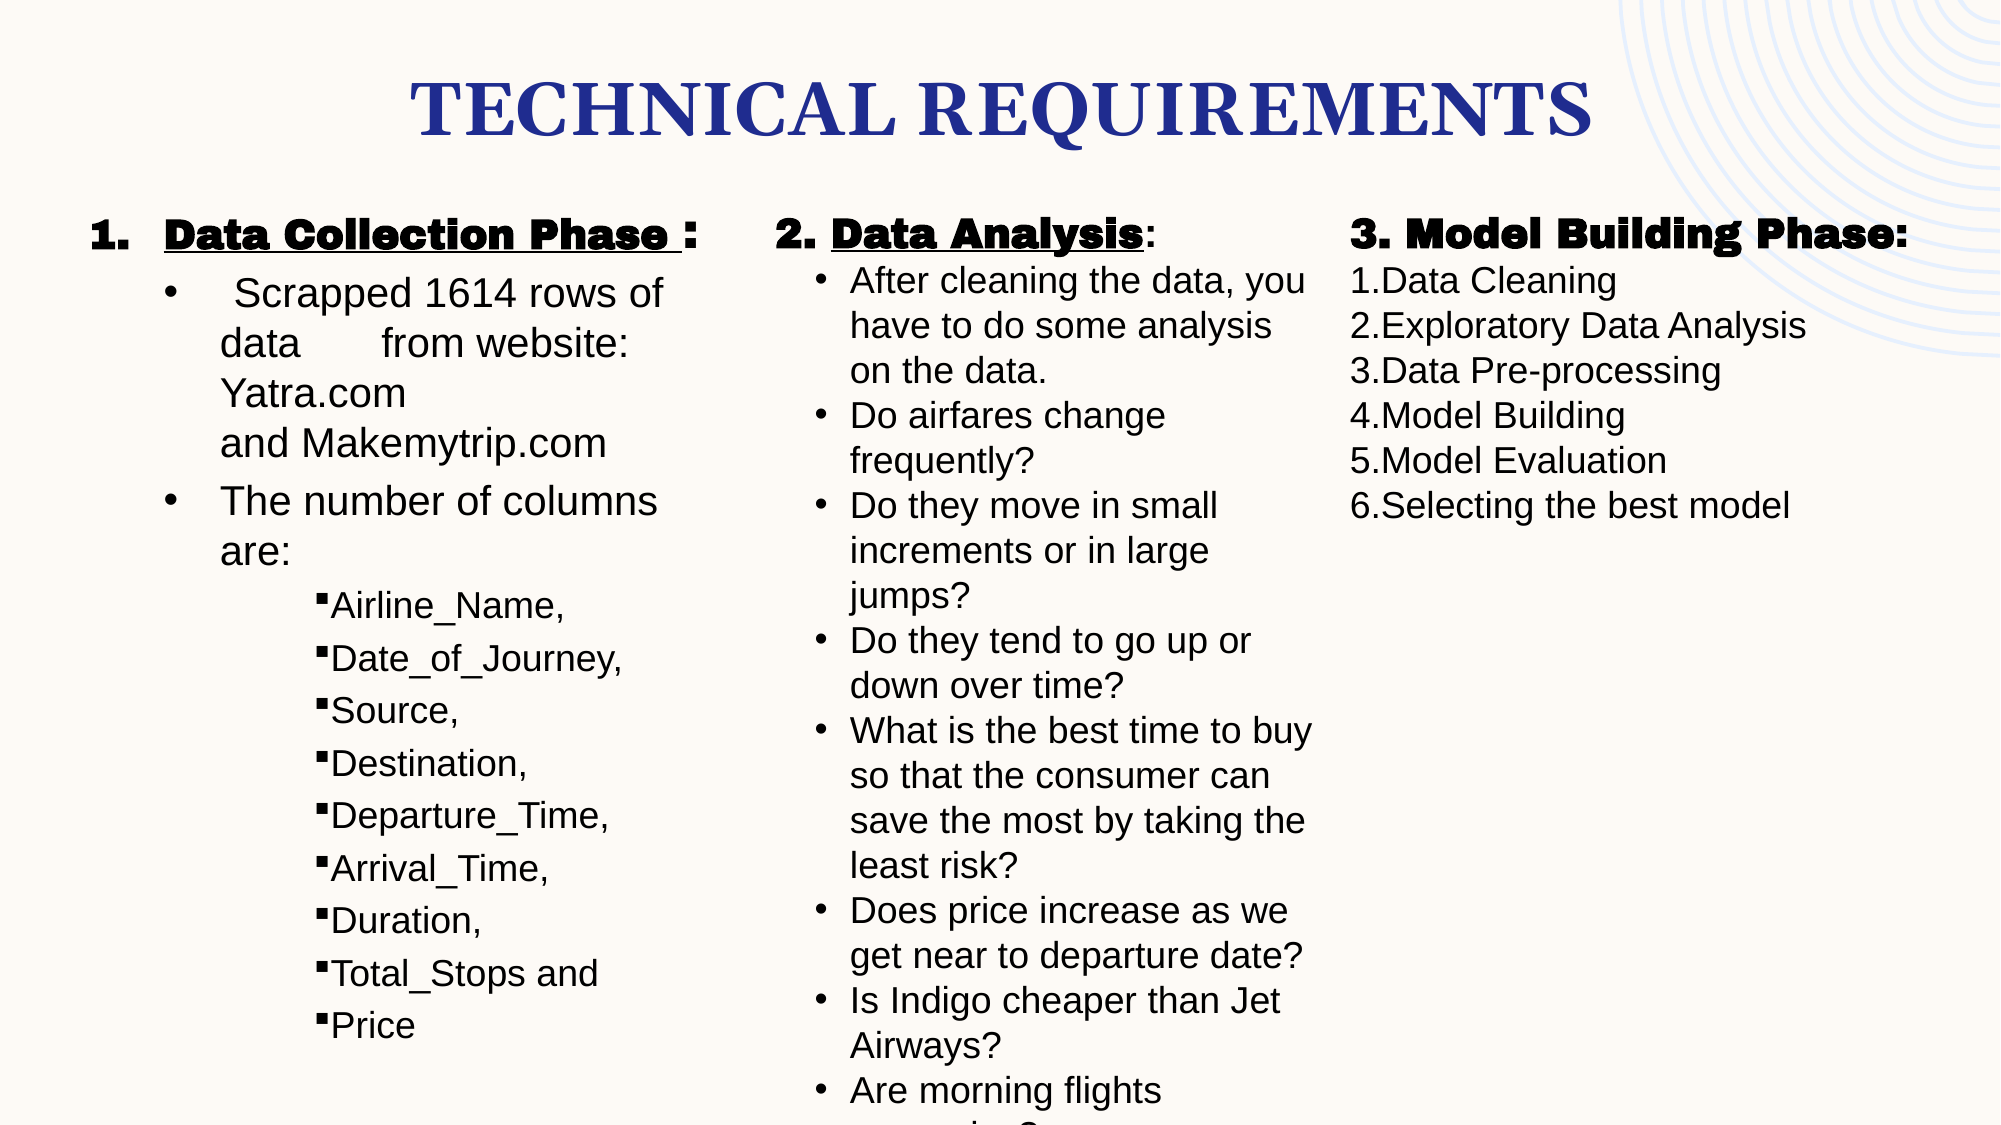

# Technical Requirements
Data Collection Phase :
 Scrapped 1614 rows of data 	 from website: Yatra.com  	  	 and Makemytrip.com
The number of columns are:
Airline_Name,
Date_of_Journey,
Source,
Destination,
Departure_Time,
Arrival_Time,
Duration,
Total_Stops and
Price
2. Data Analysis:
After cleaning the data, you have to do some analysis on the data.
Do airfares change frequently?
Do they move in small increments or in large jumps?
Do they tend to go up or down over time?
What is the best time to buy so that the consumer can save the most by taking the least risk?
Does price increase as we get near to departure date?
Is Indigo cheaper than Jet Airways?
Are morning flights expensive?
3. Model Building Phase:
Data Cleaning
Exploratory Data Analysis
Data Pre-processing
Model Building
Model Evaluation
Selecting the best model